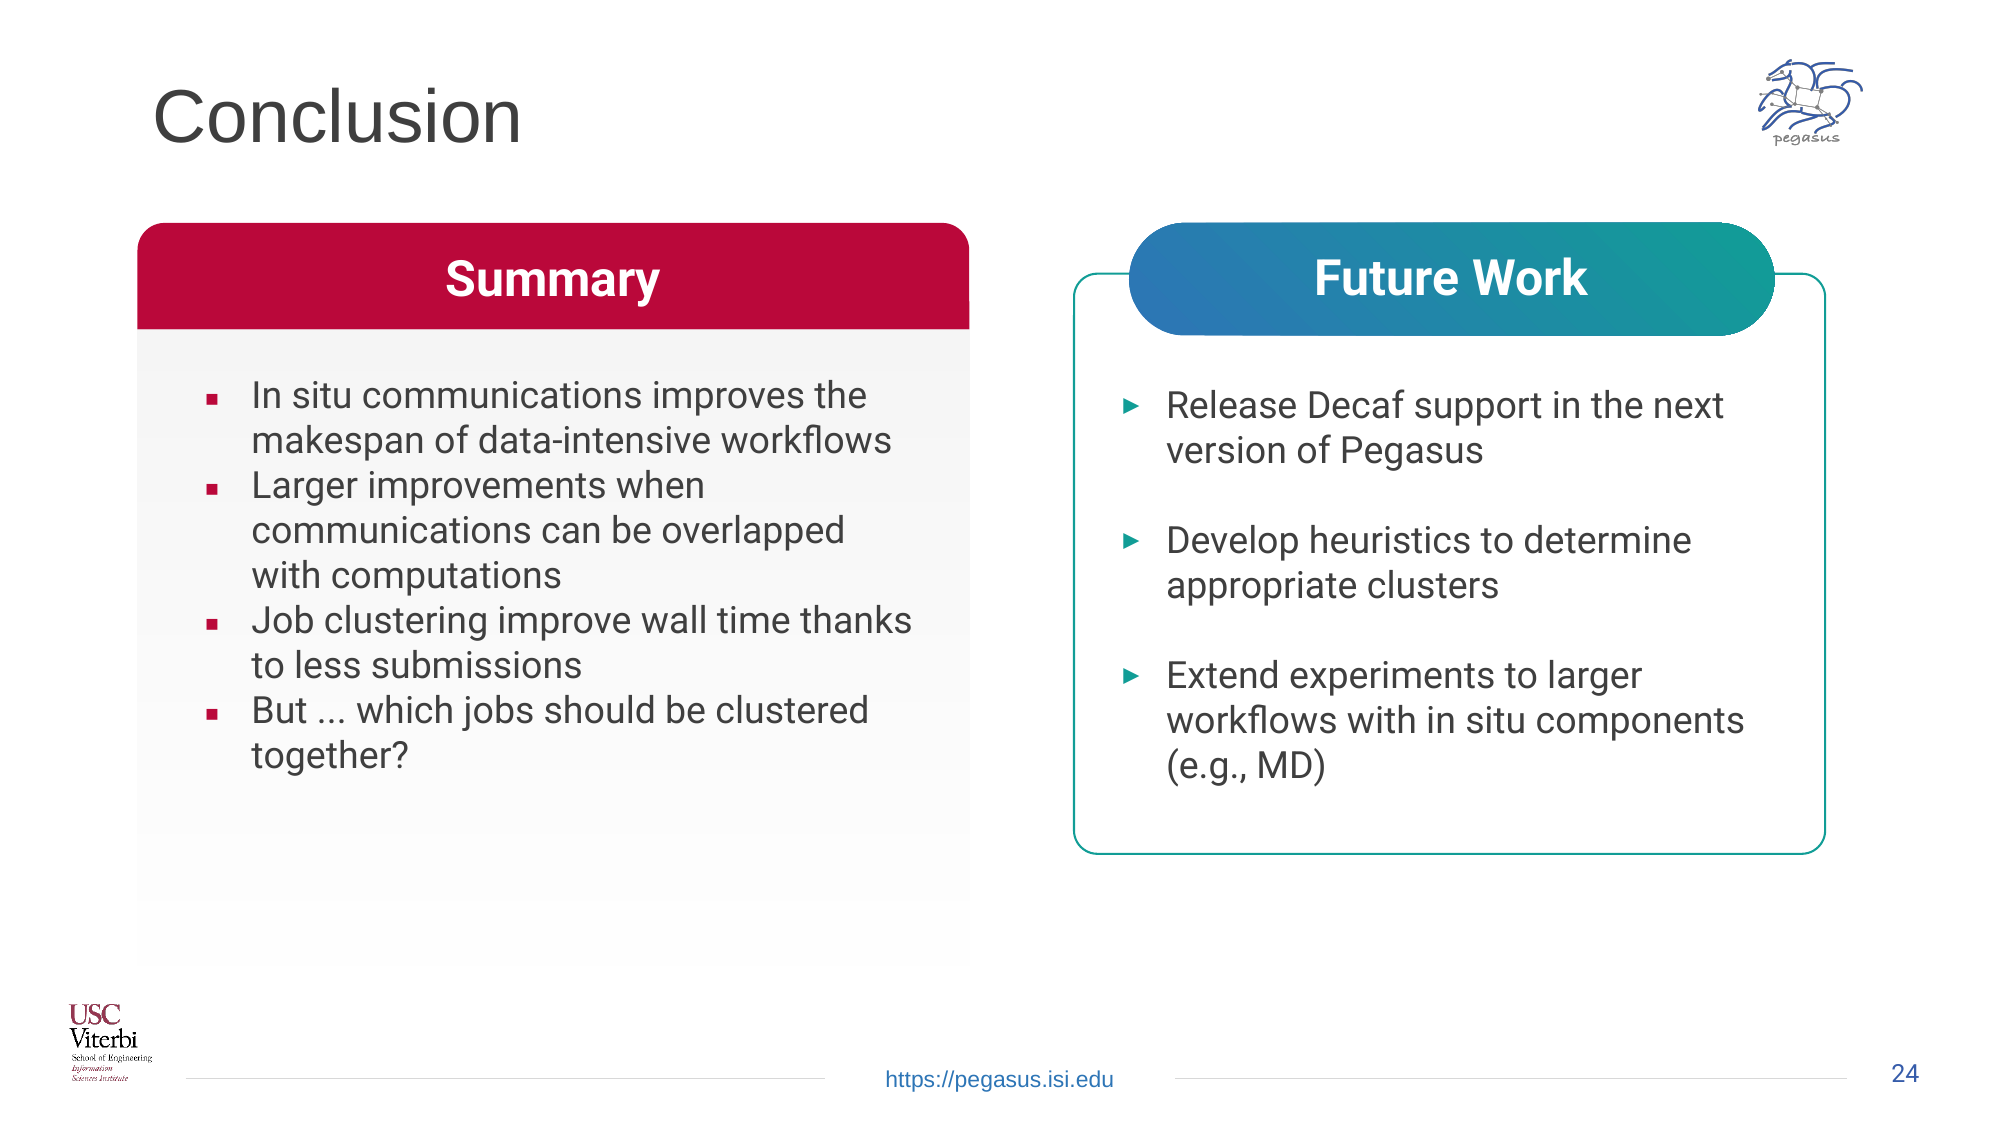

# Conclusion
Summary
Future Work

In situ communications improves the makespan of data-intensive workflows
Larger improvements when communications can be overlapped with computations
Job clustering improve wall time thanks to less submissions
But ... which jobs should be clustered together?
Release Decaf support in the next version of Pegasus

Develop heuristics to determine appropriate clusters

Extend experiments to larger workflows with in situ components
(e.g., MD)
24
https://pegasus.isi.edu